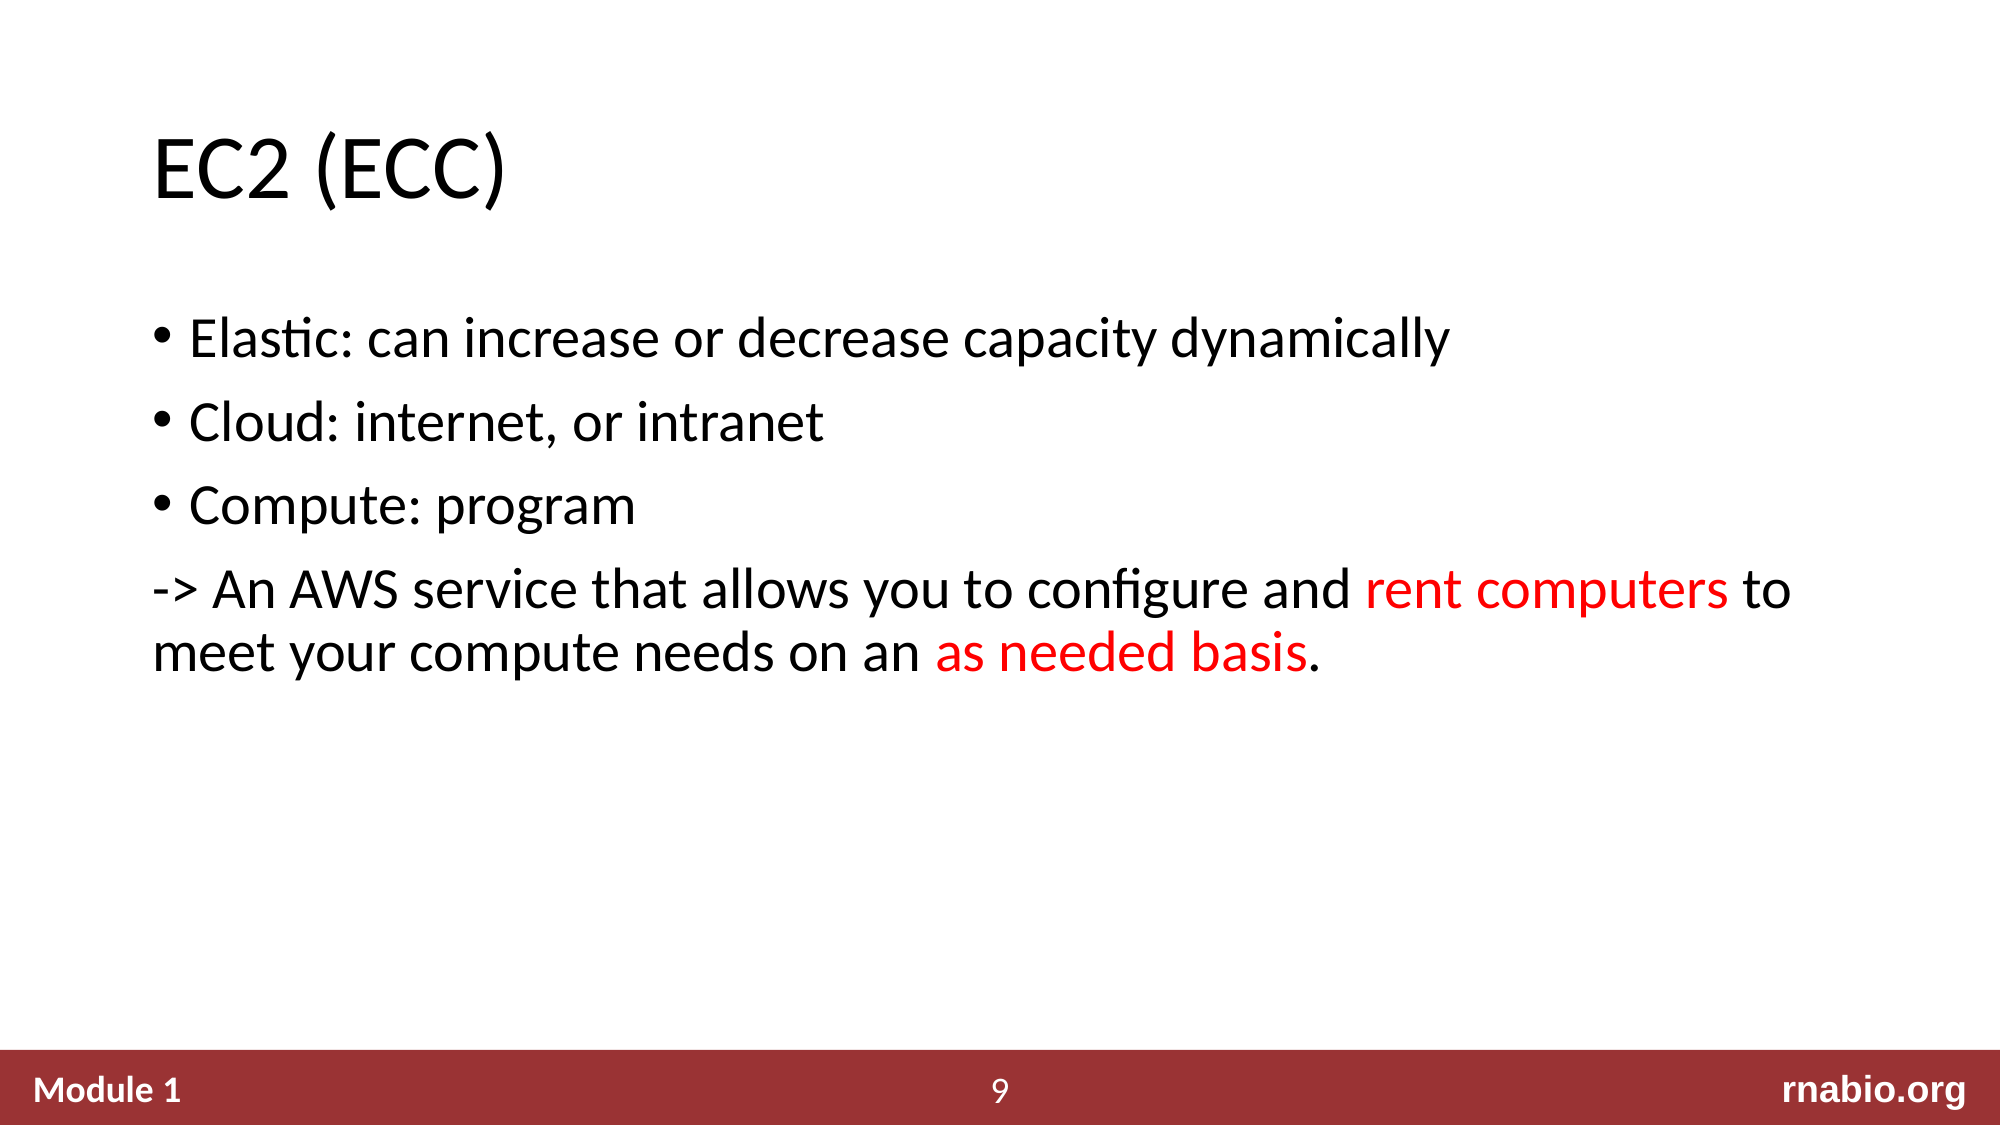

# EC2 (ECC)
Elastic: can increase or decrease capacity dynamically
Cloud: internet, or intranet
Compute: program
-> An AWS service that allows you to configure and rent computers to meet your compute needs on an as needed basis.